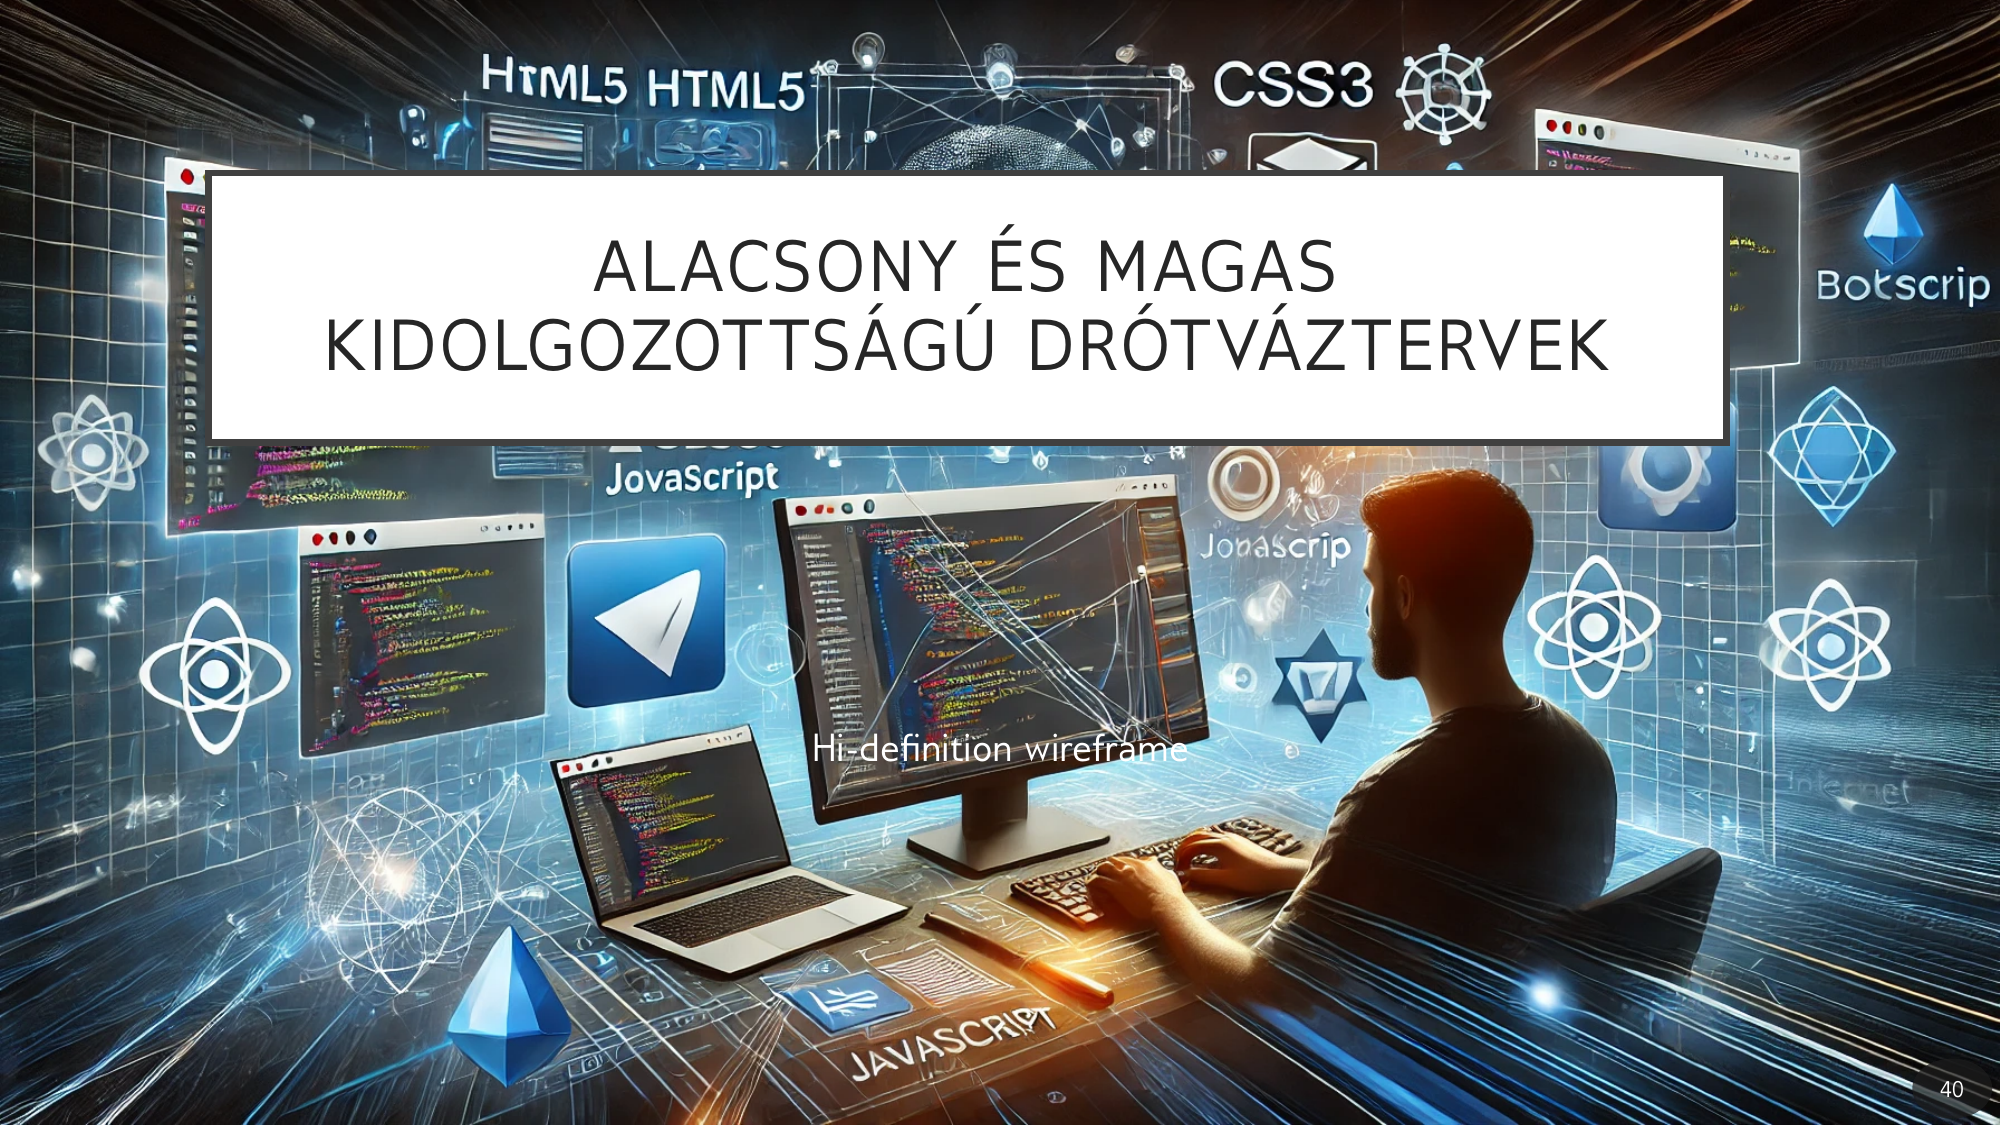

# Alacsony és Magas kidolgozottságú drótváztervek
Hi-definition wireframe
40